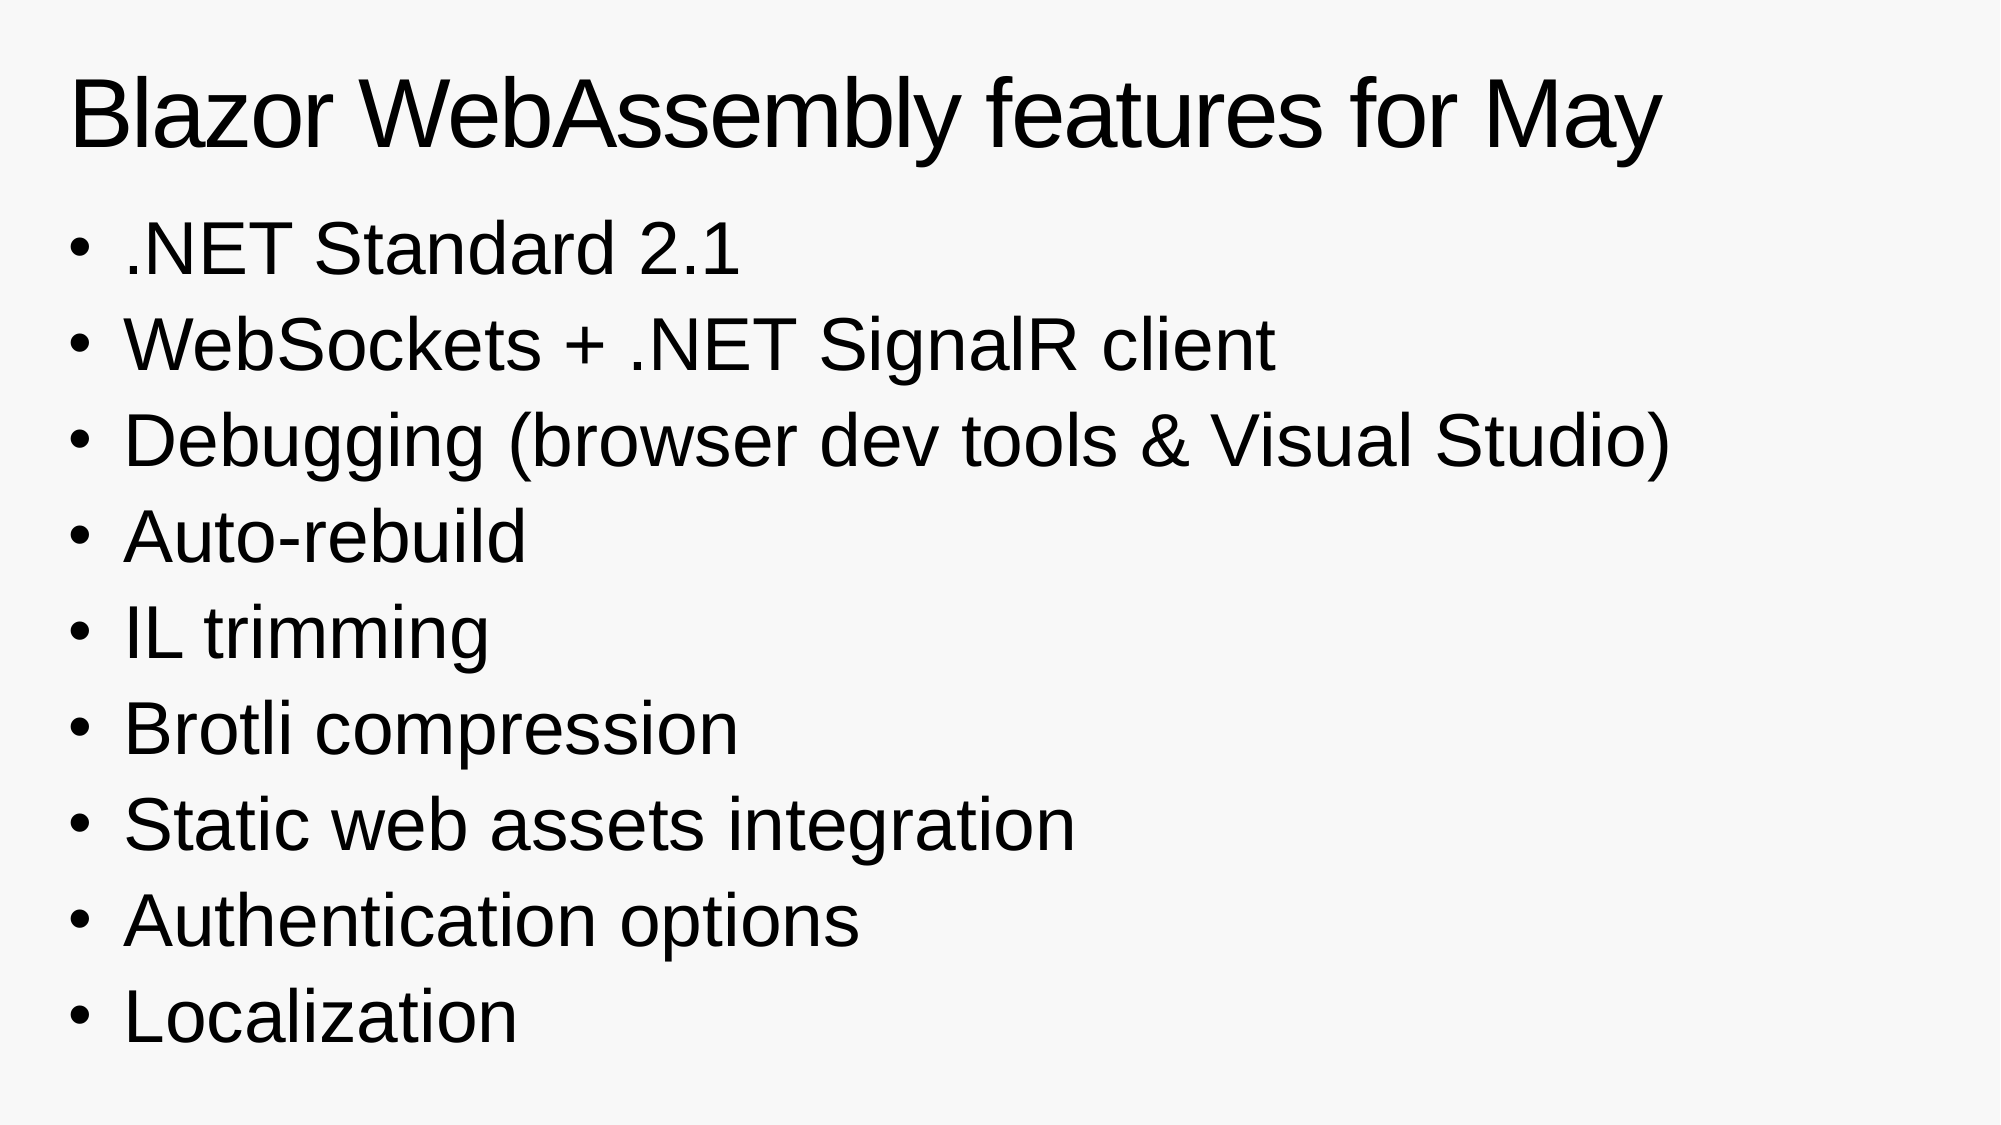

# Blazor WebAssembly features for May
.NET Standard 2.1
WebSockets + .NET SignalR client
Debugging (browser dev tools & Visual Studio)
Auto-rebuild
IL trimming
Brotli compression
Static web assets integration
Authentication options
Localization